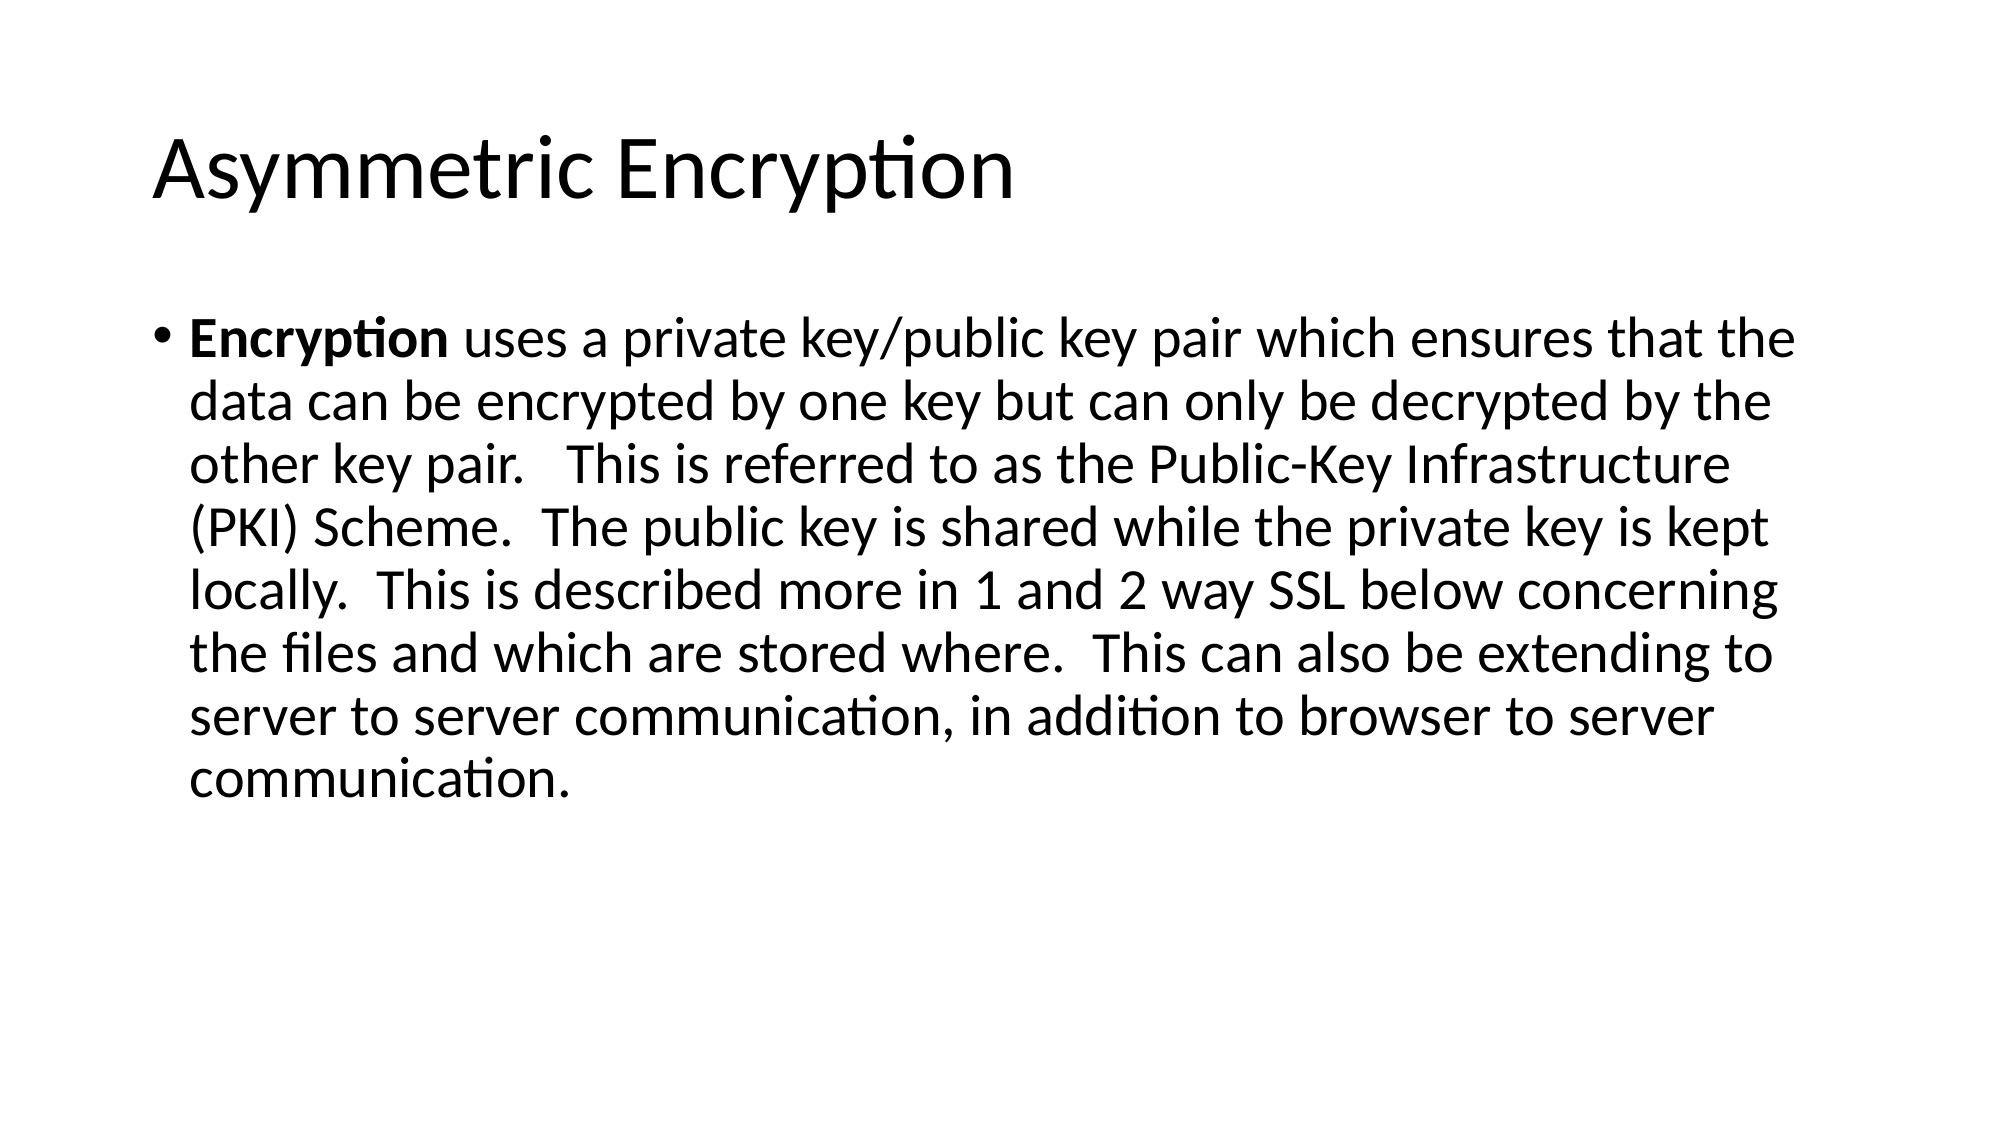

# Asymmetric Encryption
Encryption uses a private key/public key pair which ensures that the data can be encrypted by one key but can only be decrypted by the other key pair.   This is referred to as the Public-Key Infrastructure (PKI) Scheme.  The public key is shared while the private key is kept locally.  This is described more in 1 and 2 way SSL below concerning the files and which are stored where.  This can also be extending to server to server communication, in addition to browser to server communication.